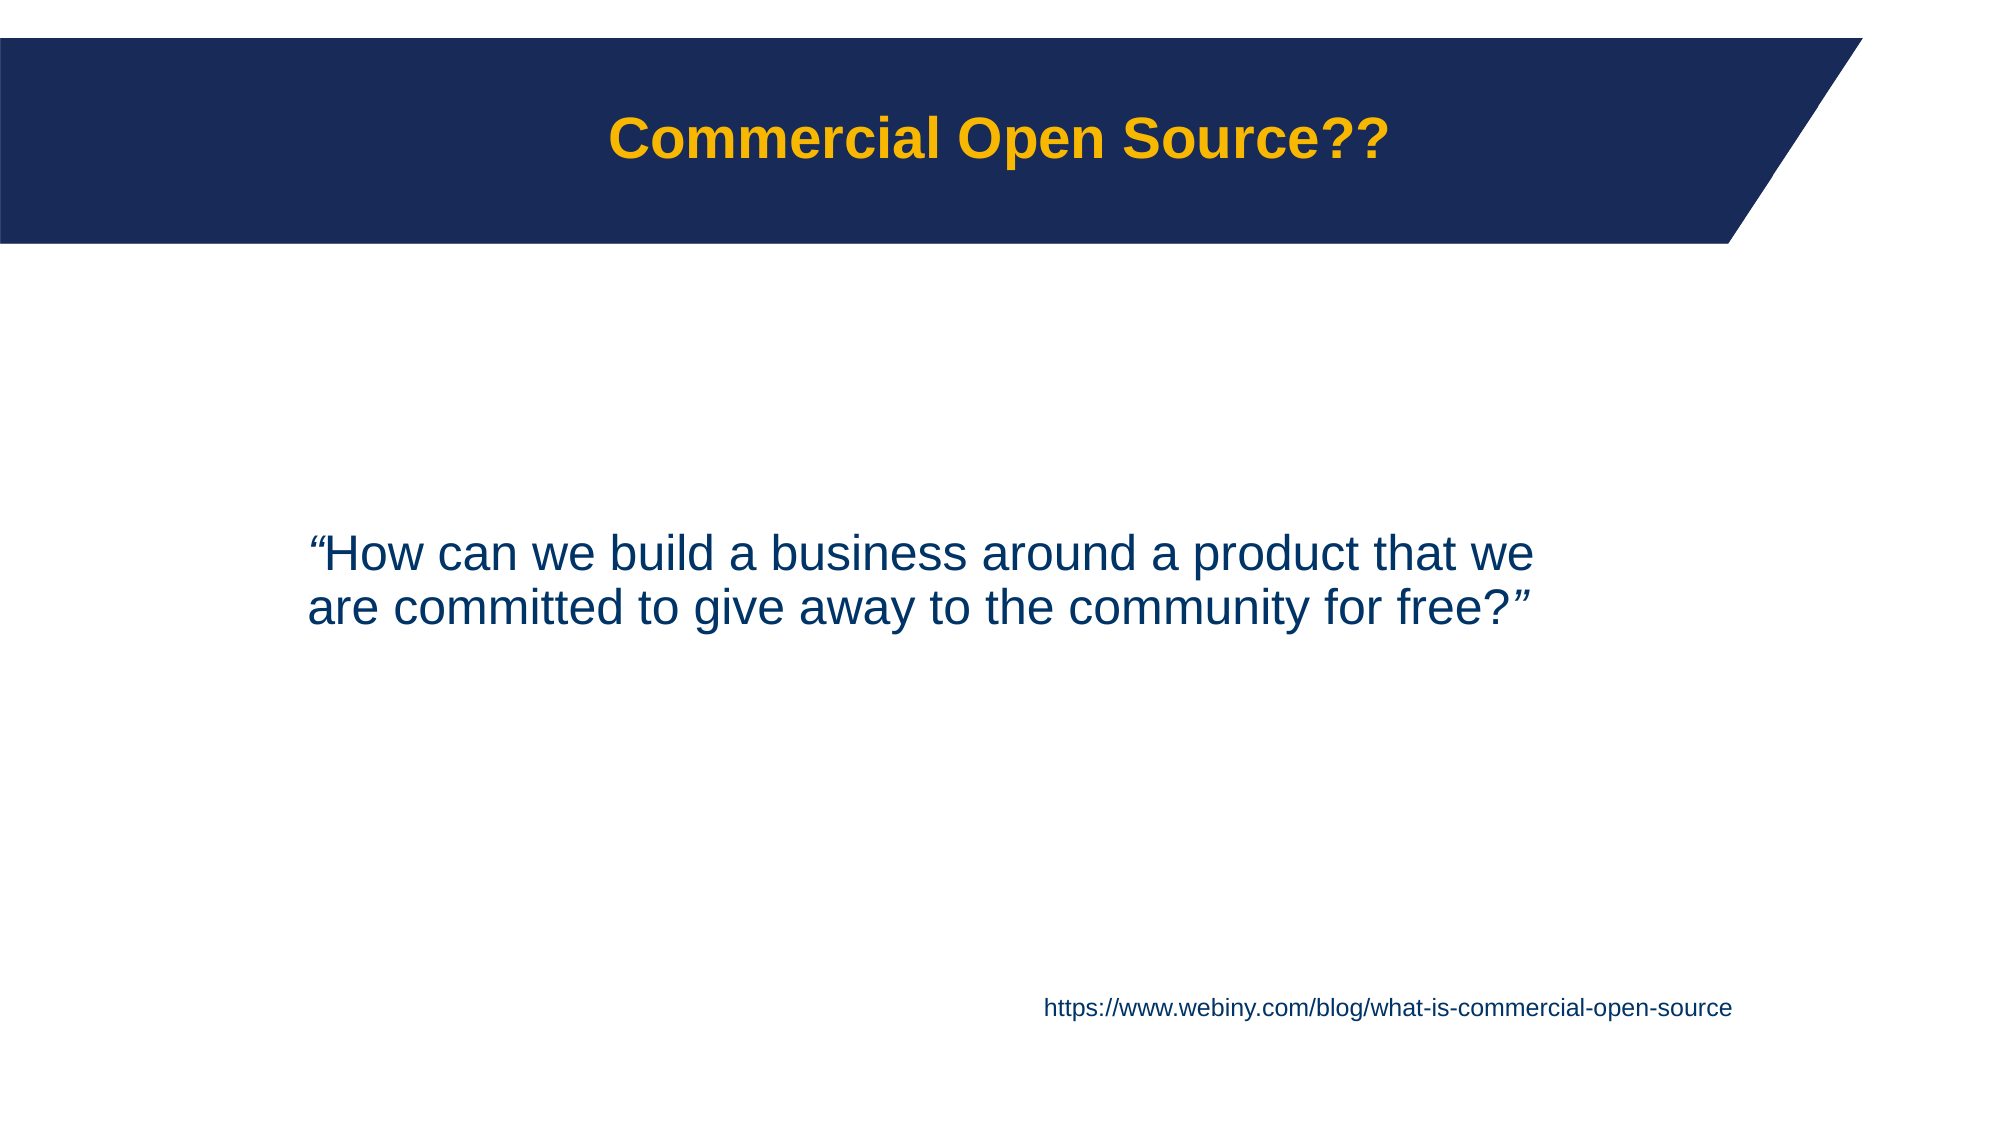

# Commercial Open Source??

“How can we build a business around a product that we are committed to give away to the community for free?”
https://www.webiny.com/blog/what-is-commercial-open-source